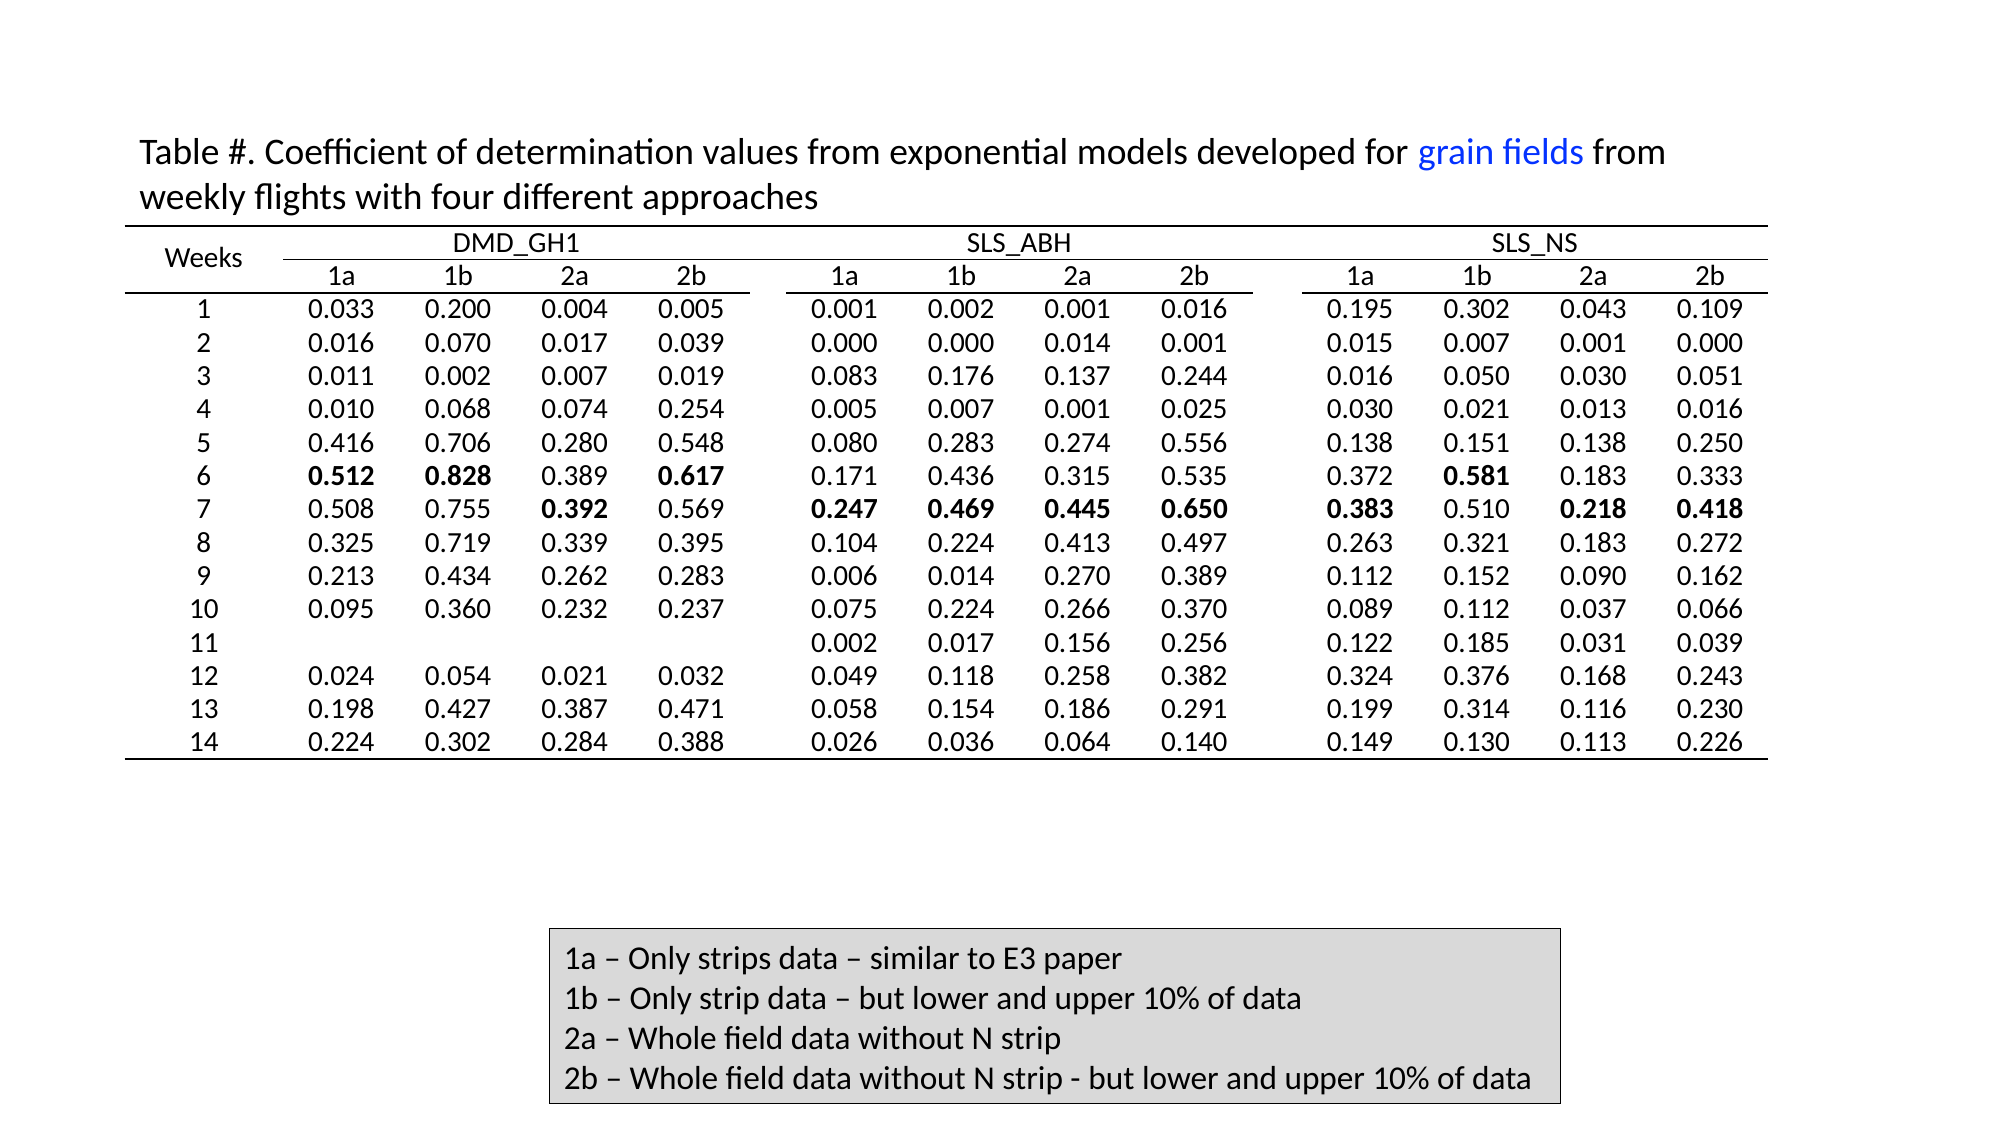

Table #. Coefficient of determination values from exponential models developed for grain fields from weekly flights with four different approaches
| Weeks | DMD\_GH1 |  |  |  |  | SLS\_ABH |  |  |  |  | SLS\_NS |  |  |  |
| --- | --- | --- | --- | --- | --- | --- | --- | --- | --- | --- | --- | --- | --- | --- |
| Weeks | 1a | 1b | 2a | 2b |  | 1a | 1b | 2a | 2b |  | 1a | 1b | 2a | 2b |
| 1 | 0.033 | 0.200 | 0.004 | 0.005 |  | 0.001 | 0.002 | 0.001 | 0.016 |  | 0.195 | 0.302 | 0.043 | 0.109 |
| 2 | 0.016 | 0.070 | 0.017 | 0.039 |  | 0.000 | 0.000 | 0.014 | 0.001 |  | 0.015 | 0.007 | 0.001 | 0.000 |
| 3 | 0.011 | 0.002 | 0.007 | 0.019 |  | 0.083 | 0.176 | 0.137 | 0.244 |  | 0.016 | 0.050 | 0.030 | 0.051 |
| 4 | 0.010 | 0.068 | 0.074 | 0.254 |  | 0.005 | 0.007 | 0.001 | 0.025 |  | 0.030 | 0.021 | 0.013 | 0.016 |
| 5 | 0.416 | 0.706 | 0.280 | 0.548 |  | 0.080 | 0.283 | 0.274 | 0.556 |  | 0.138 | 0.151 | 0.138 | 0.250 |
| 6 | 0.512 | 0.828 | 0.389 | 0.617 |  | 0.171 | 0.436 | 0.315 | 0.535 |  | 0.372 | 0.581 | 0.183 | 0.333 |
| 7 | 0.508 | 0.755 | 0.392 | 0.569 |  | 0.247 | 0.469 | 0.445 | 0.650 |  | 0.383 | 0.510 | 0.218 | 0.418 |
| 8 | 0.325 | 0.719 | 0.339 | 0.395 |  | 0.104 | 0.224 | 0.413 | 0.497 |  | 0.263 | 0.321 | 0.183 | 0.272 |
| 9 | 0.213 | 0.434 | 0.262 | 0.283 |  | 0.006 | 0.014 | 0.270 | 0.389 |  | 0.112 | 0.152 | 0.090 | 0.162 |
| 10 | 0.095 | 0.360 | 0.232 | 0.237 |  | 0.075 | 0.224 | 0.266 | 0.370 |  | 0.089 | 0.112 | 0.037 | 0.066 |
| 11 |  |  |  |  |  | 0.002 | 0.017 | 0.156 | 0.256 |  | 0.122 | 0.185 | 0.031 | 0.039 |
| 12 | 0.024 | 0.054 | 0.021 | 0.032 |  | 0.049 | 0.118 | 0.258 | 0.382 |  | 0.324 | 0.376 | 0.168 | 0.243 |
| 13 | 0.198 | 0.427 | 0.387 | 0.471 |  | 0.058 | 0.154 | 0.186 | 0.291 |  | 0.199 | 0.314 | 0.116 | 0.230 |
| 14 | 0.224 | 0.302 | 0.284 | 0.388 |  | 0.026 | 0.036 | 0.064 | 0.140 |  | 0.149 | 0.130 | 0.113 | 0.226 |
1a – Only strips data – similar to E3 paper
1b – Only strip data – but lower and upper 10% of data
2a – Whole field data without N strip
2b – Whole field data without N strip - but lower and upper 10% of data